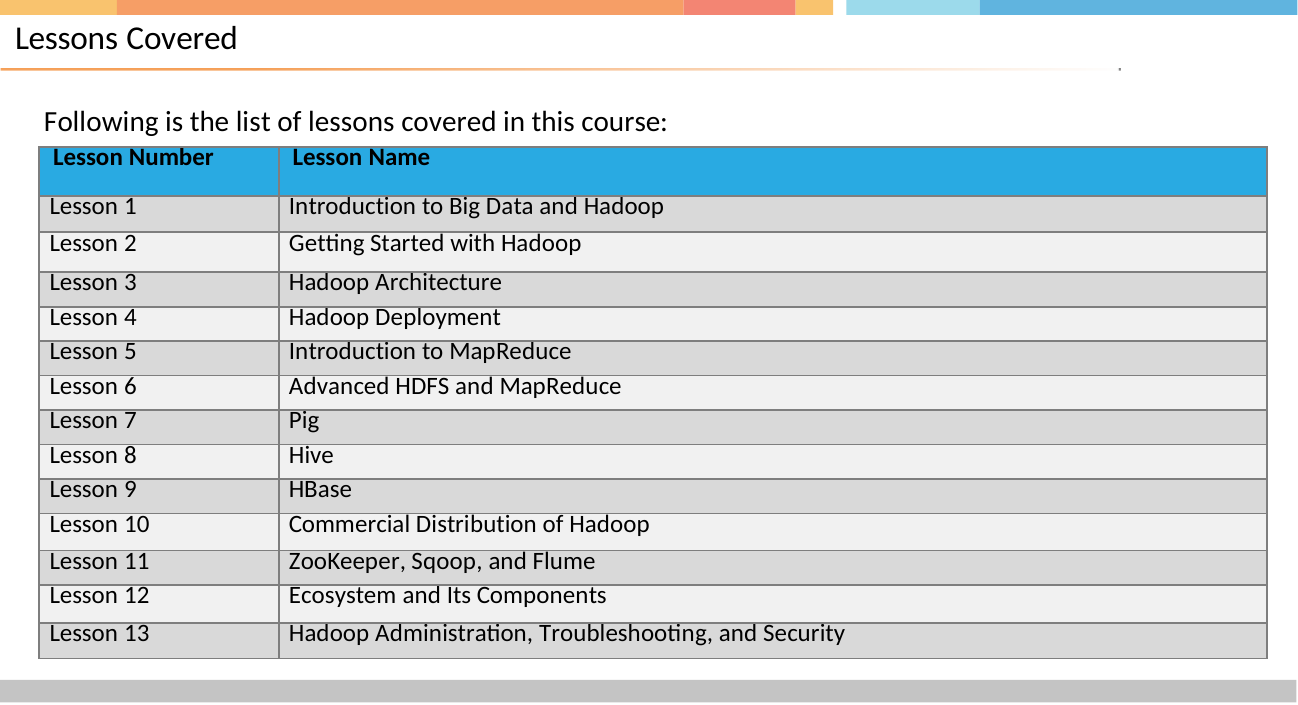

# Lessons Covered

Following is the list of lessons covered in this course:
| Lesson Number | Lesson Name |
| --- | --- |
| Lesson 1 | Introduction to Big Data and Hadoop |
| Lesson 2 | Getting Started with Hadoop |
| Lesson 3 | Hadoop Architecture |
| Lesson 4 | Hadoop Deployment |
| Lesson 5 | Introduction to MapReduce |
| Lesson 6 | Advanced HDFS and MapReduce |
| Lesson 7 | Pig |
| Lesson 8 | Hive |
| Lesson 9 | HBase |
| Lesson 10 | Commercial Distribution of Hadoop |
| Lesson 11 | ZooKeeper, Sqoop, and Flume |
| Lesson 12 | Ecosystem and Its Components |
| Lesson 13 | Hadoop Administration, Troubleshooting, and Security |